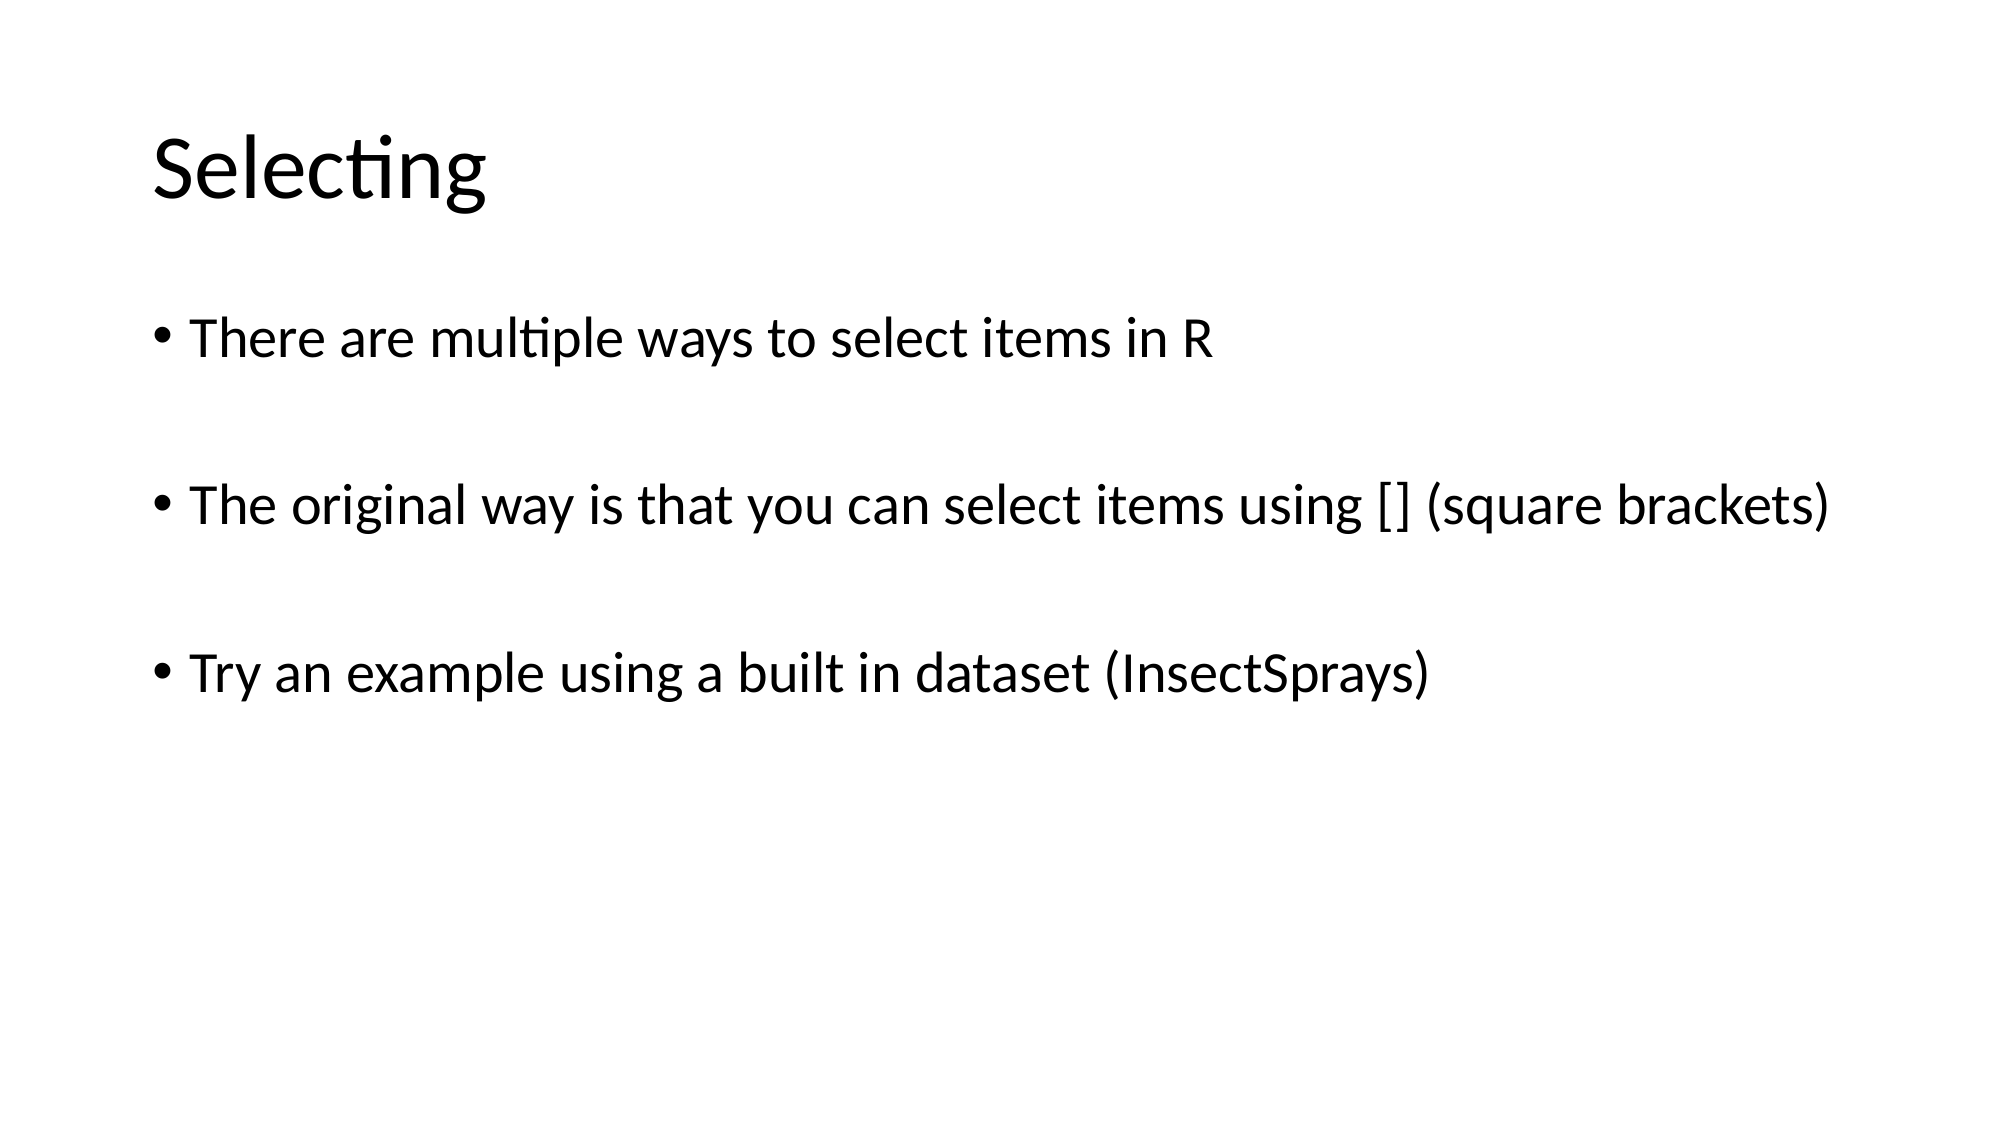

# Selecting
There are multiple ways to select items in R

The original way is that you can select items using [] (square brackets)

Try an example using a built in dataset (InsectSprays)